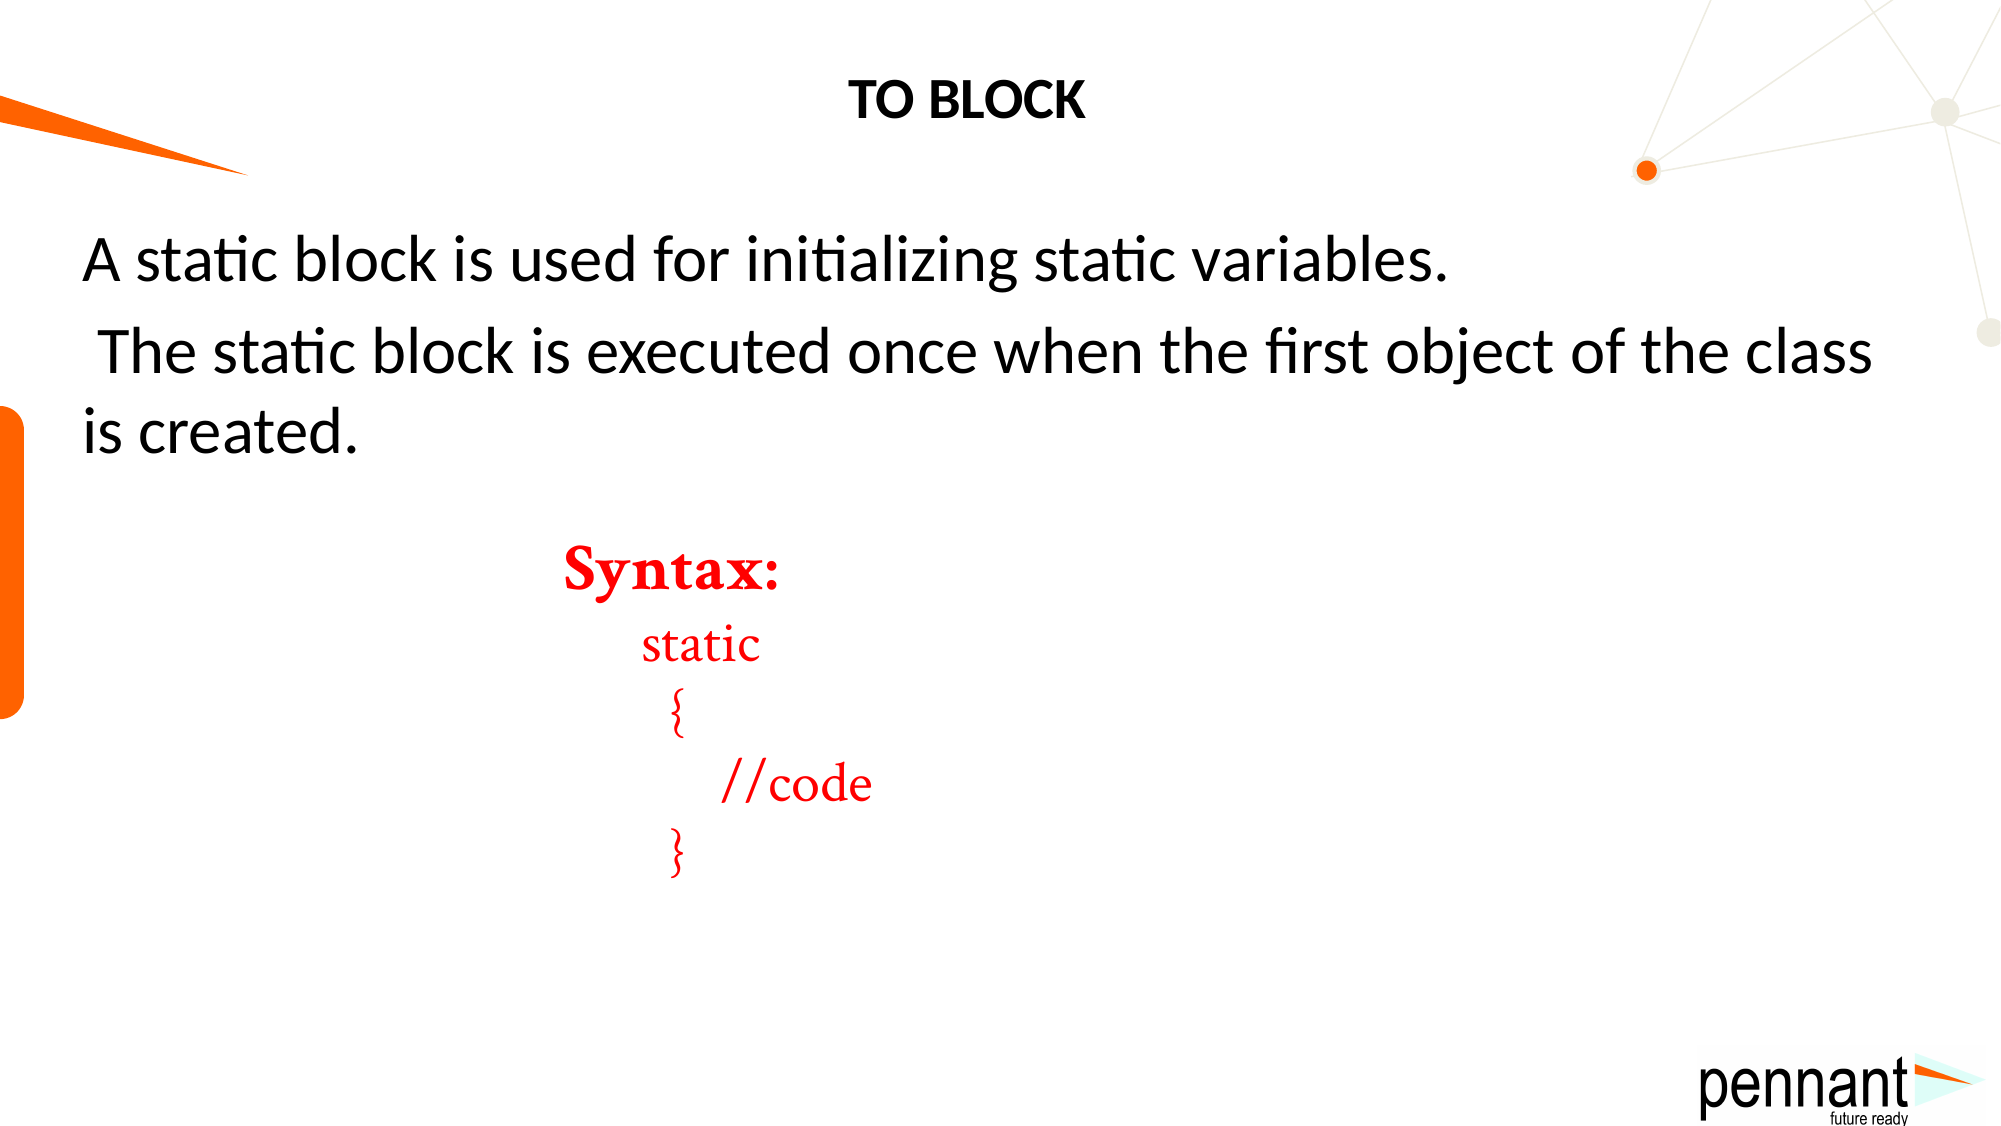

# TO BLOCK
A static block is used for initializing static variables.
 The static block is executed once when the first object of the class is created.

Syntax:
        static
        {
            //code
        }